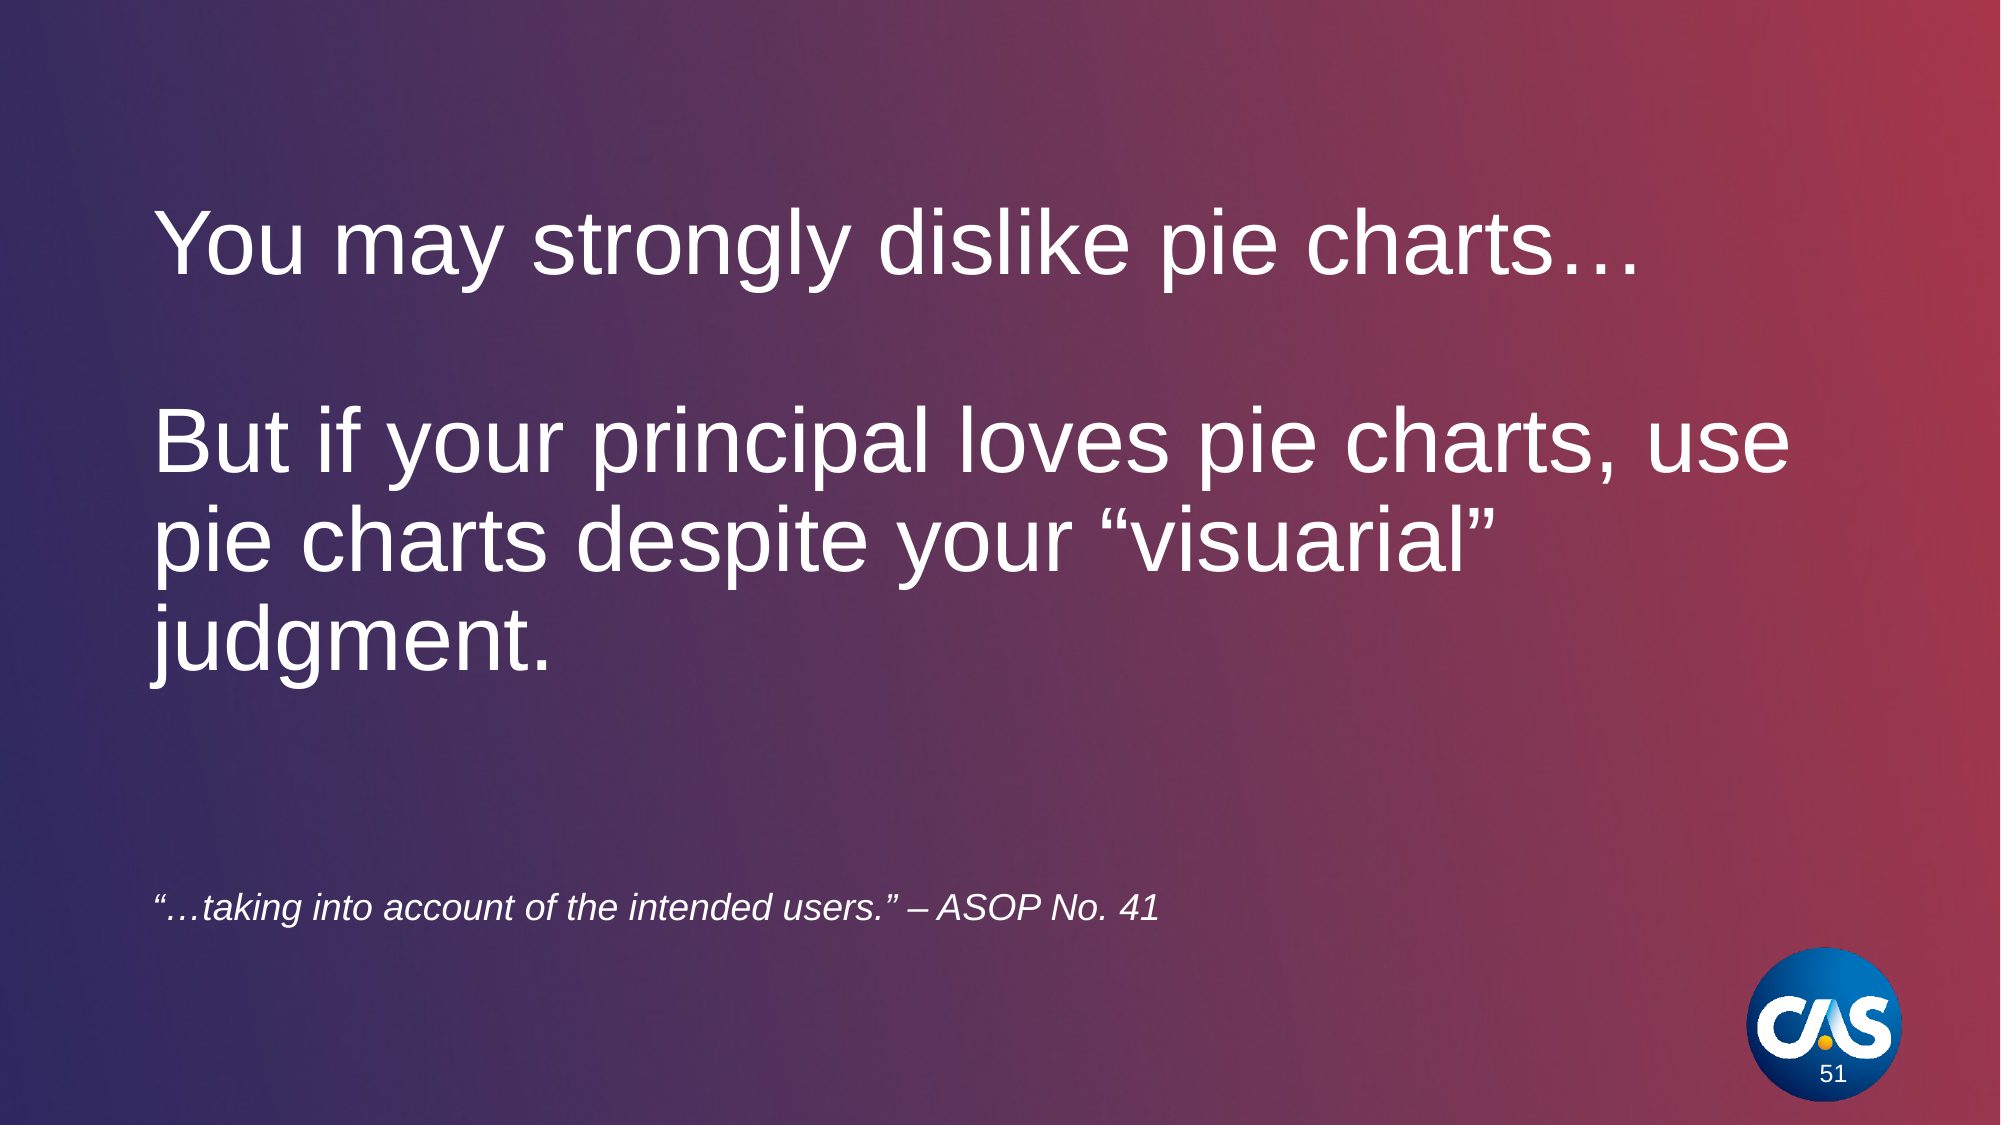

# You may strongly dislike pie charts… But if your principal loves pie charts, use pie charts despite your “visuarial” judgment. “…taking into account of the intended users.” – ASOP No. 41
51